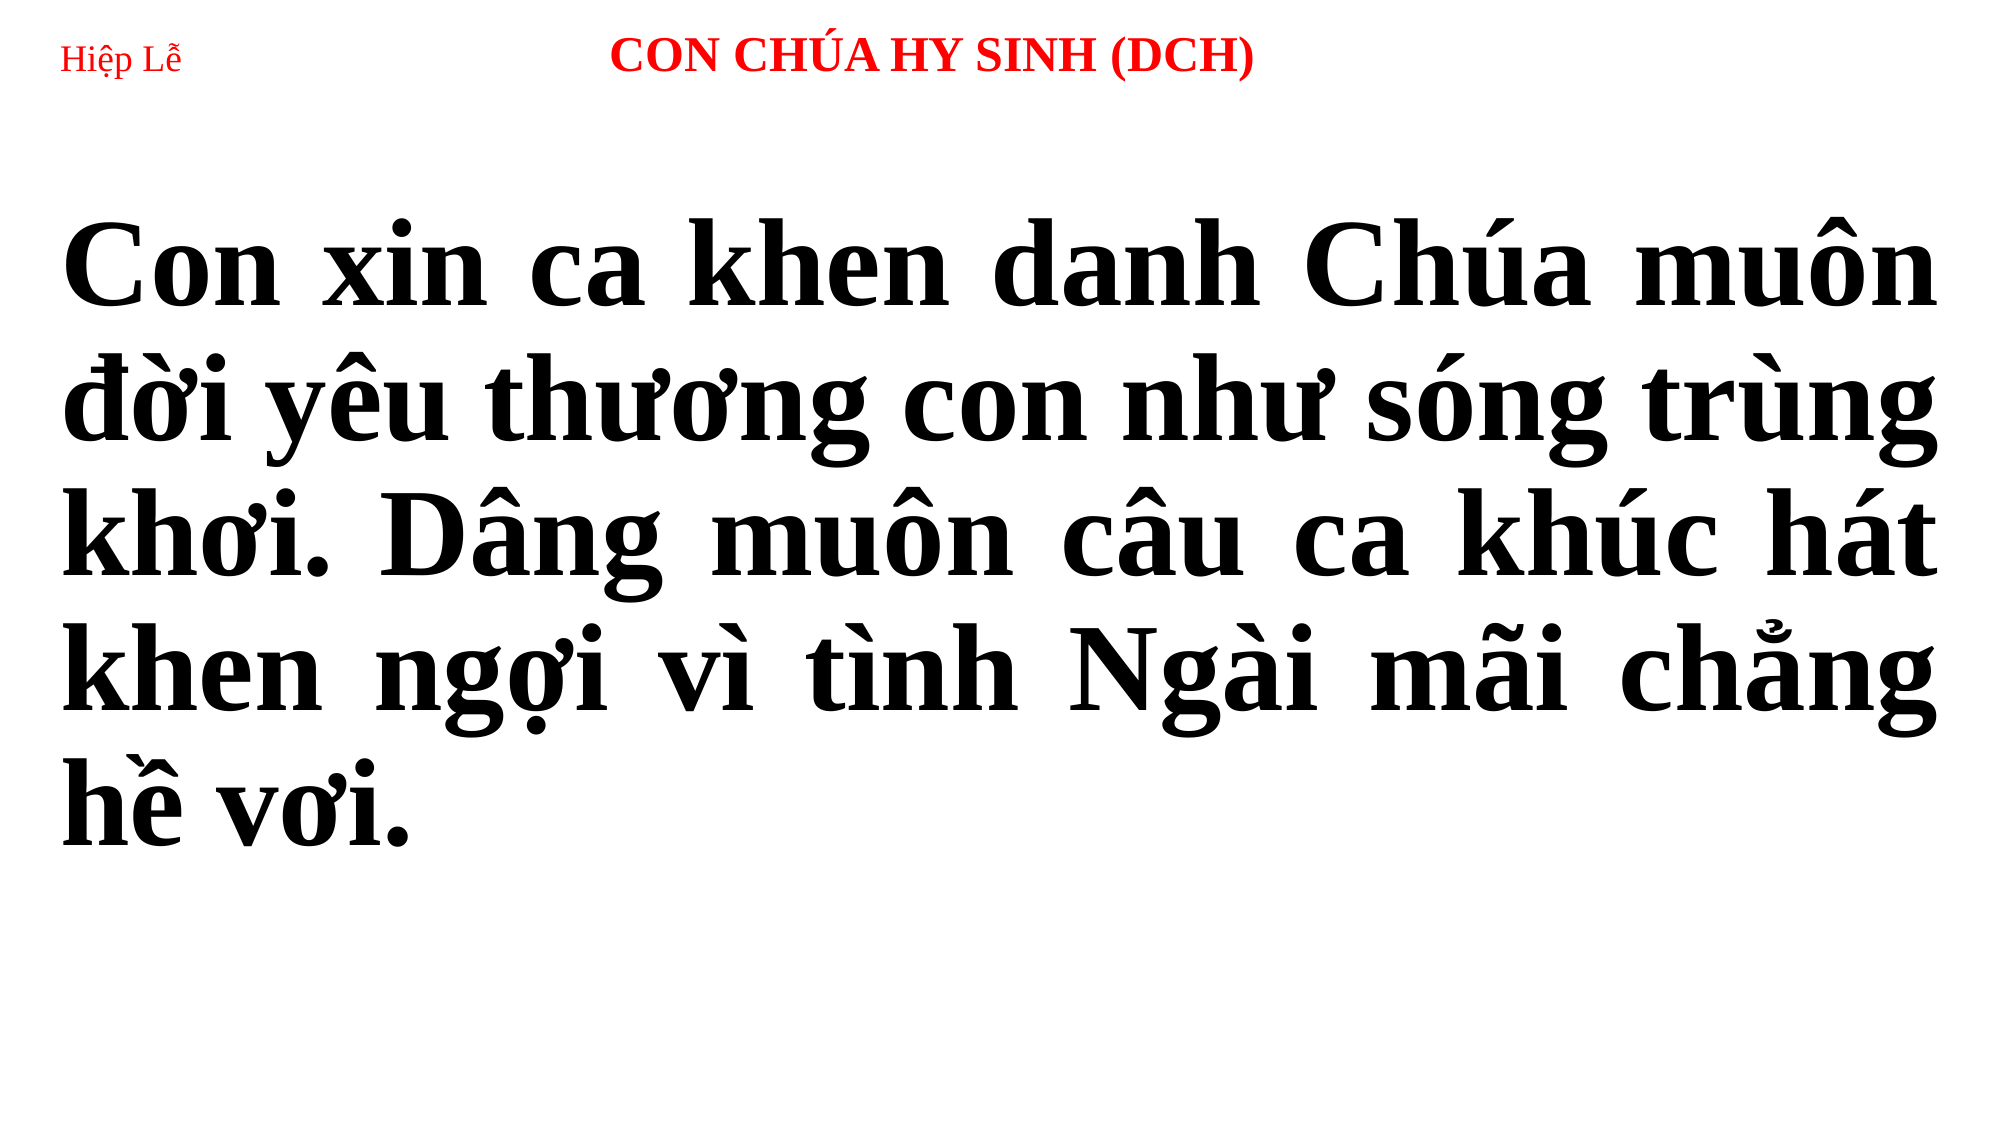

# Hiệp Lễ                                             CON CHÚA HY SINH (DCH)
Con xin ca khen danh Chúa muôn đời yêu thương con như sóng trùng khơi. Dâng muôn câu ca khúc hát khen ngợi vì tình Ngài mãi chẳng hề vơi.